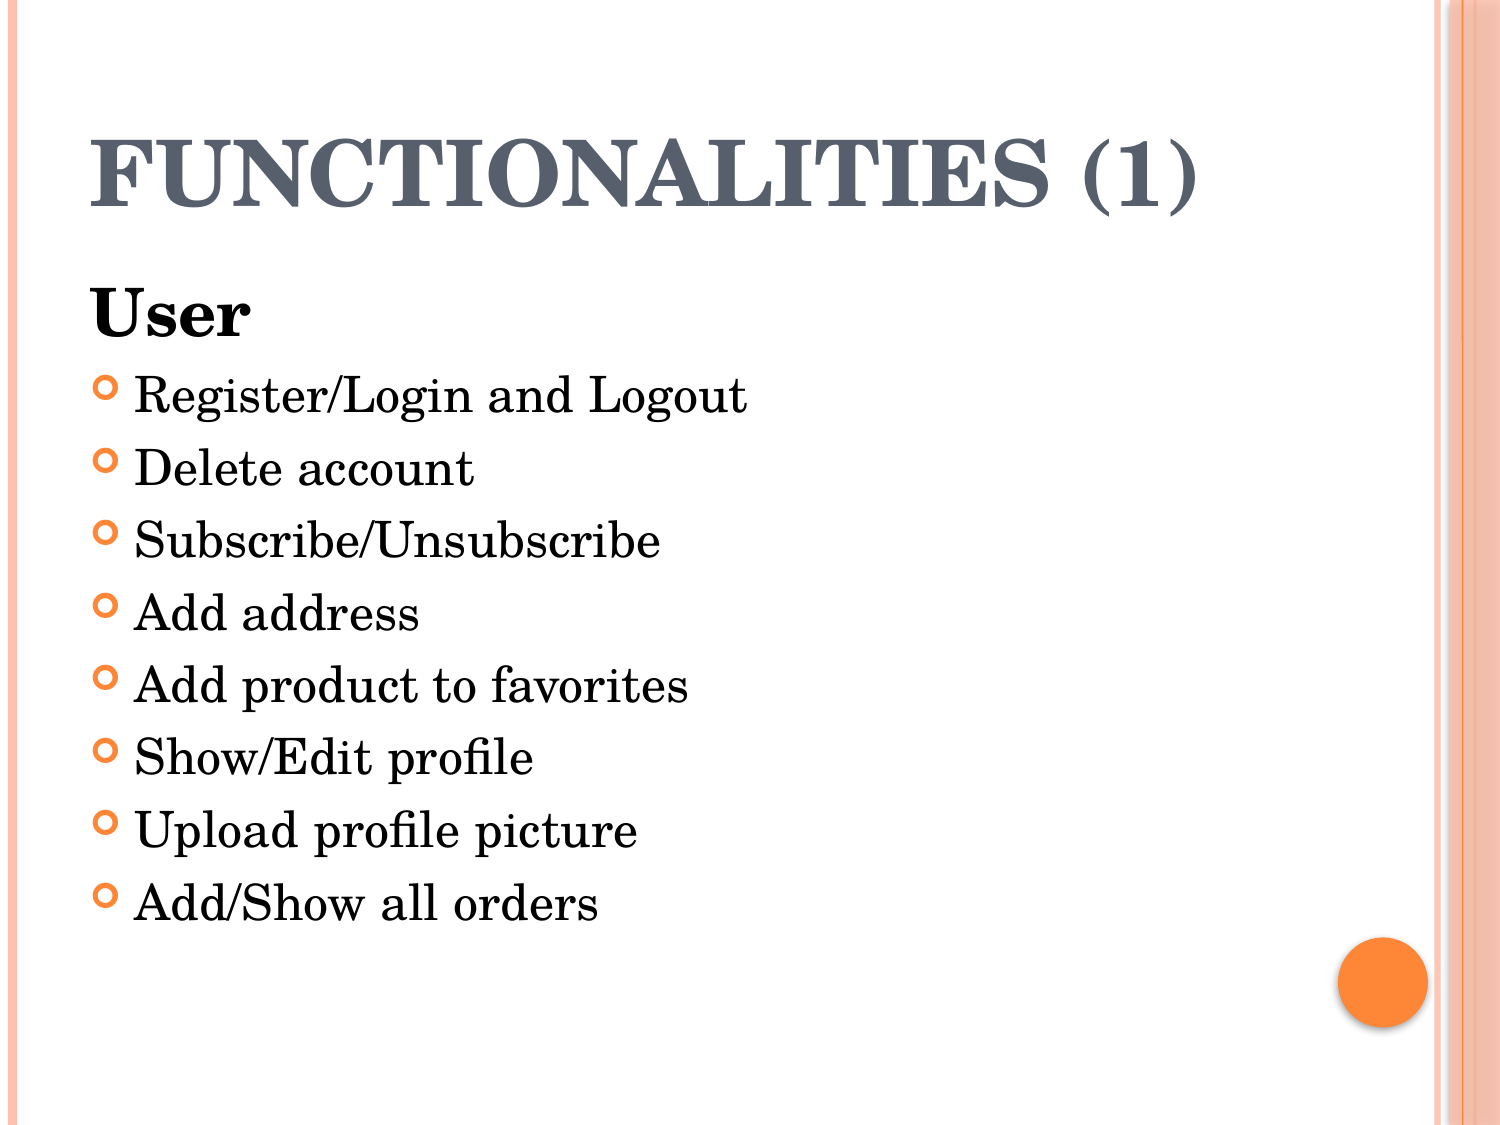

# Functionalities (1)
User
Register/Login and Logout
Delete account
Subscribe/Unsubscribe
Add address
Add product to favorites
Show/Edit profile
Upload profile picture
Add/Show all orders